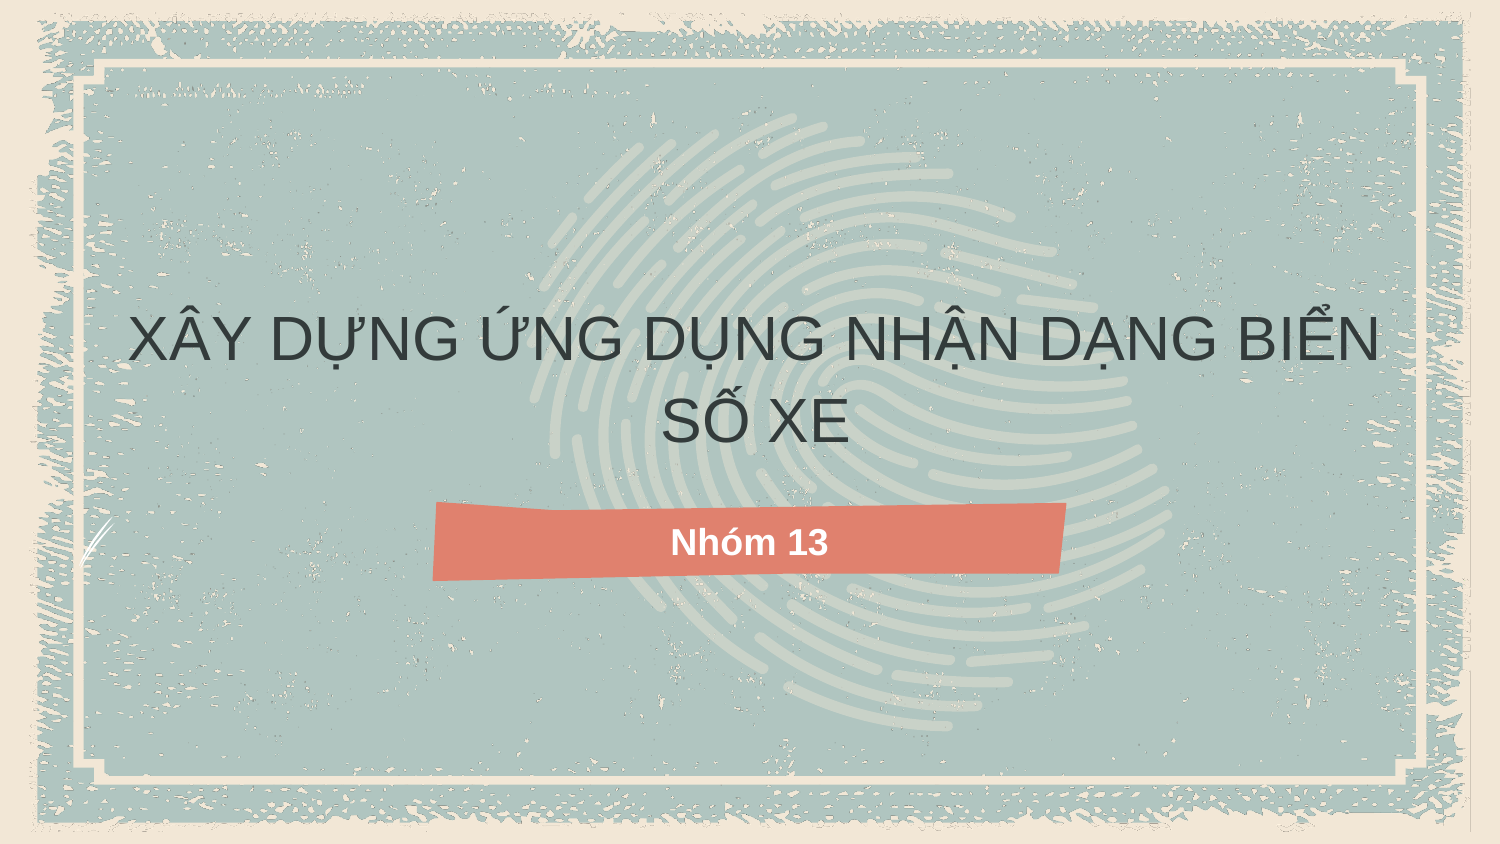

# XÂY DỰNG ỨNG DỤNG NHẬN DẠNG BIỂN SỐ XE

Nhóm 13